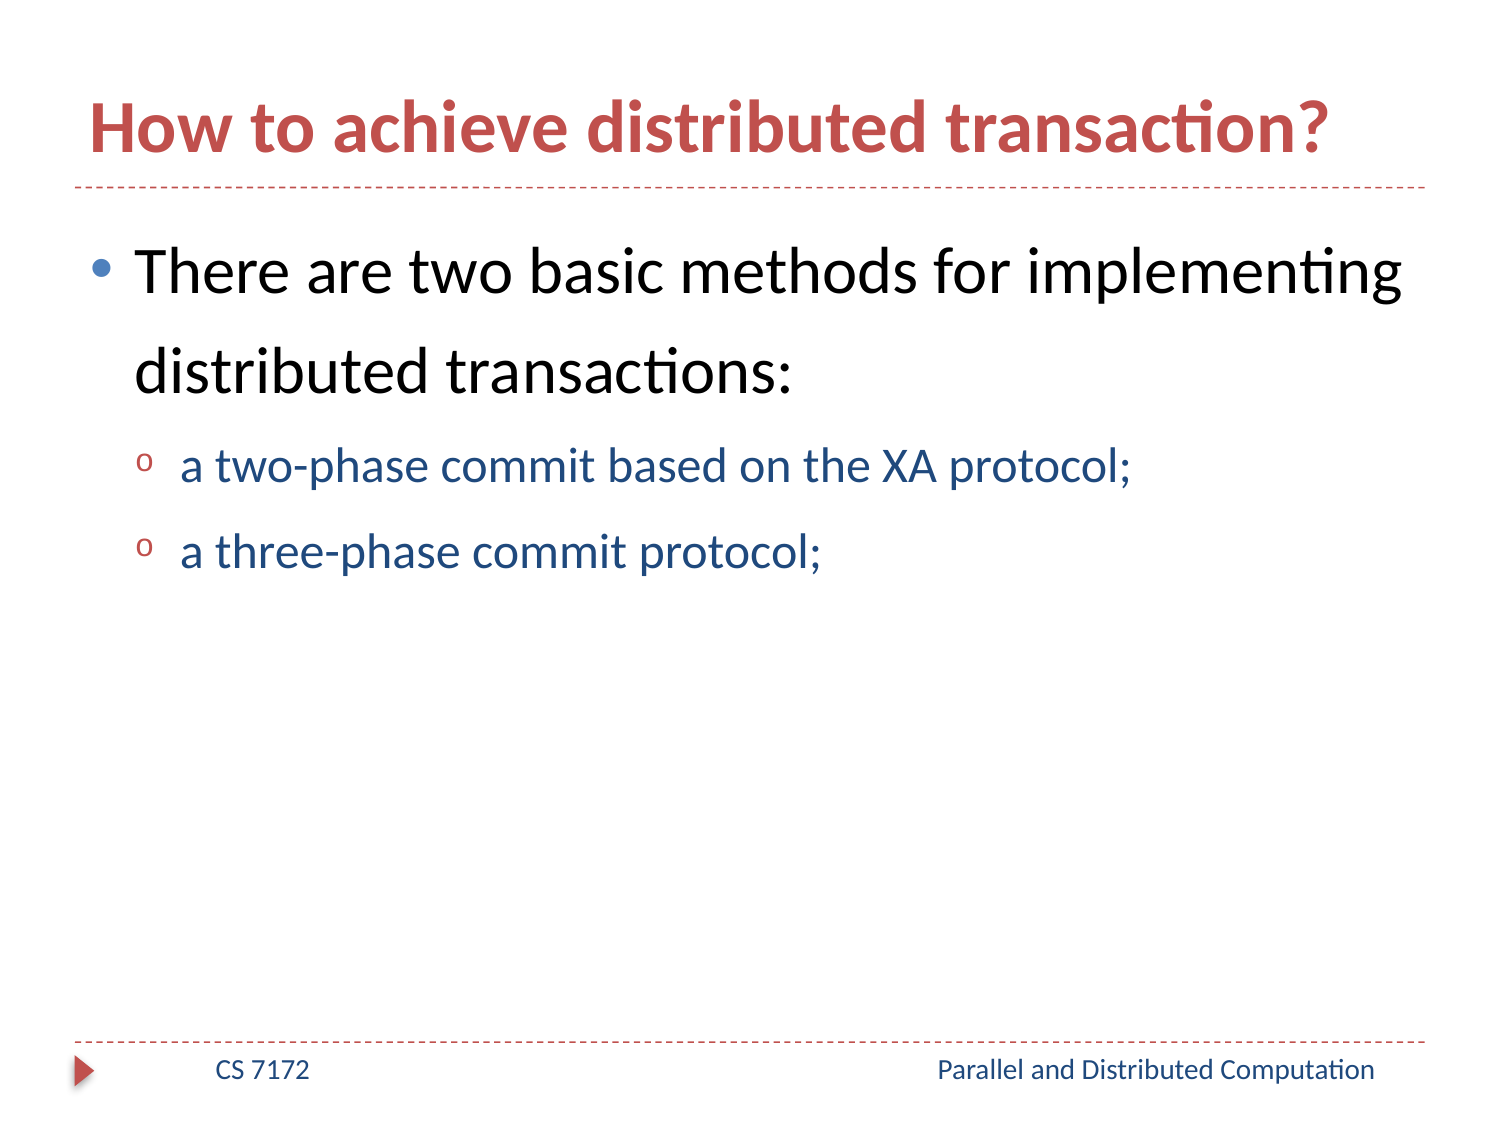

# How to achieve distributed transaction?
There are two basic methods for implementing distributed transactions:
a two-phase commit based on the XA protocol;
a three-phase commit protocol;
CS 7172
Parallel and Distributed Computation